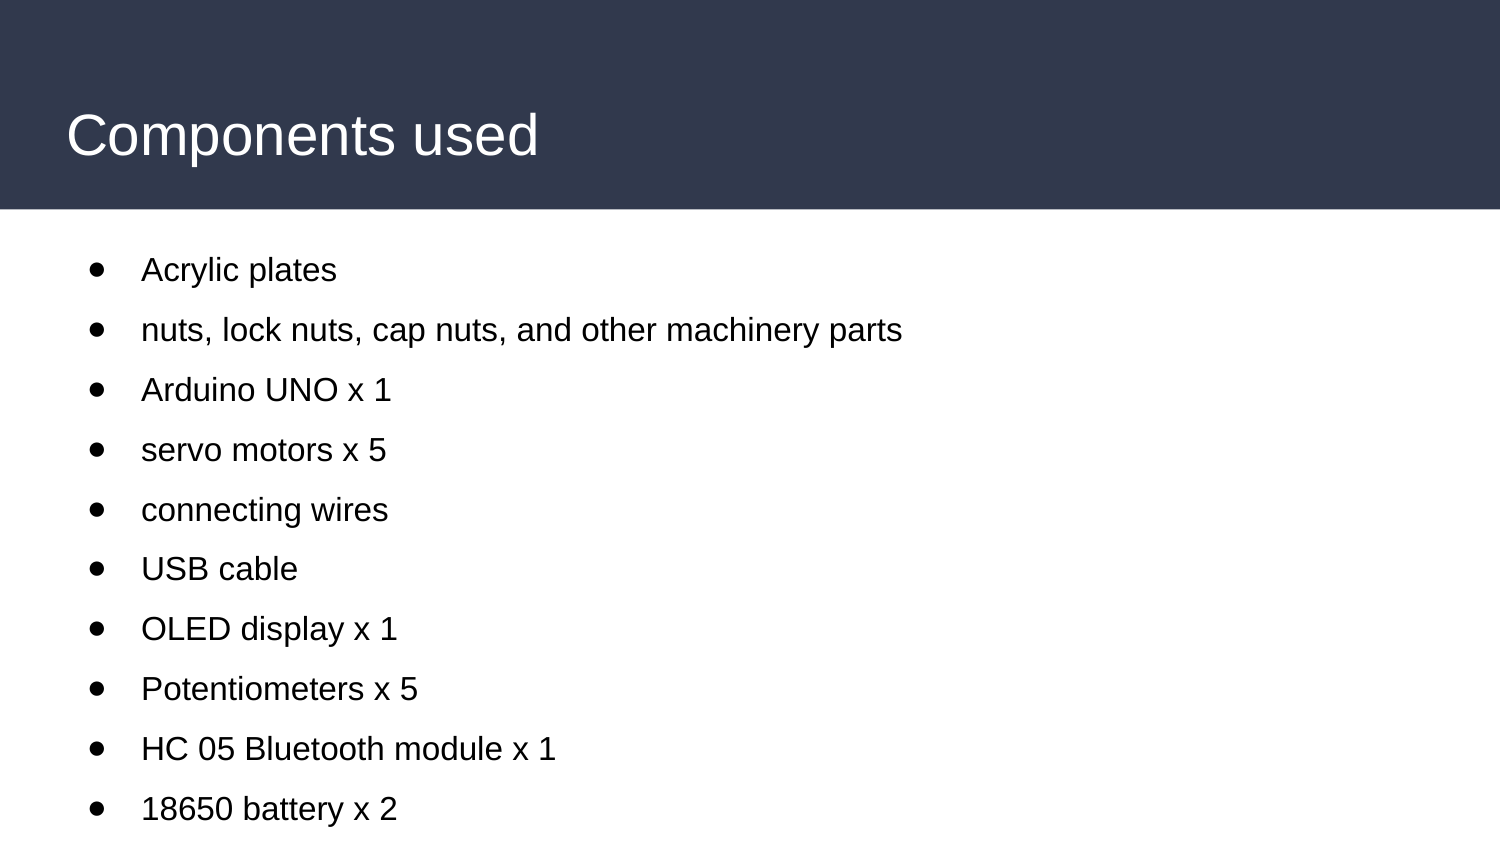

# Components used
Acrylic plates
nuts, lock nuts, cap nuts, and other machinery parts
Arduino UNO x 1
servo motors x 5
connecting wires
USB cable
OLED display x 1
Potentiometers x 5
HC 05 Bluetooth module x 1
18650 battery x 2